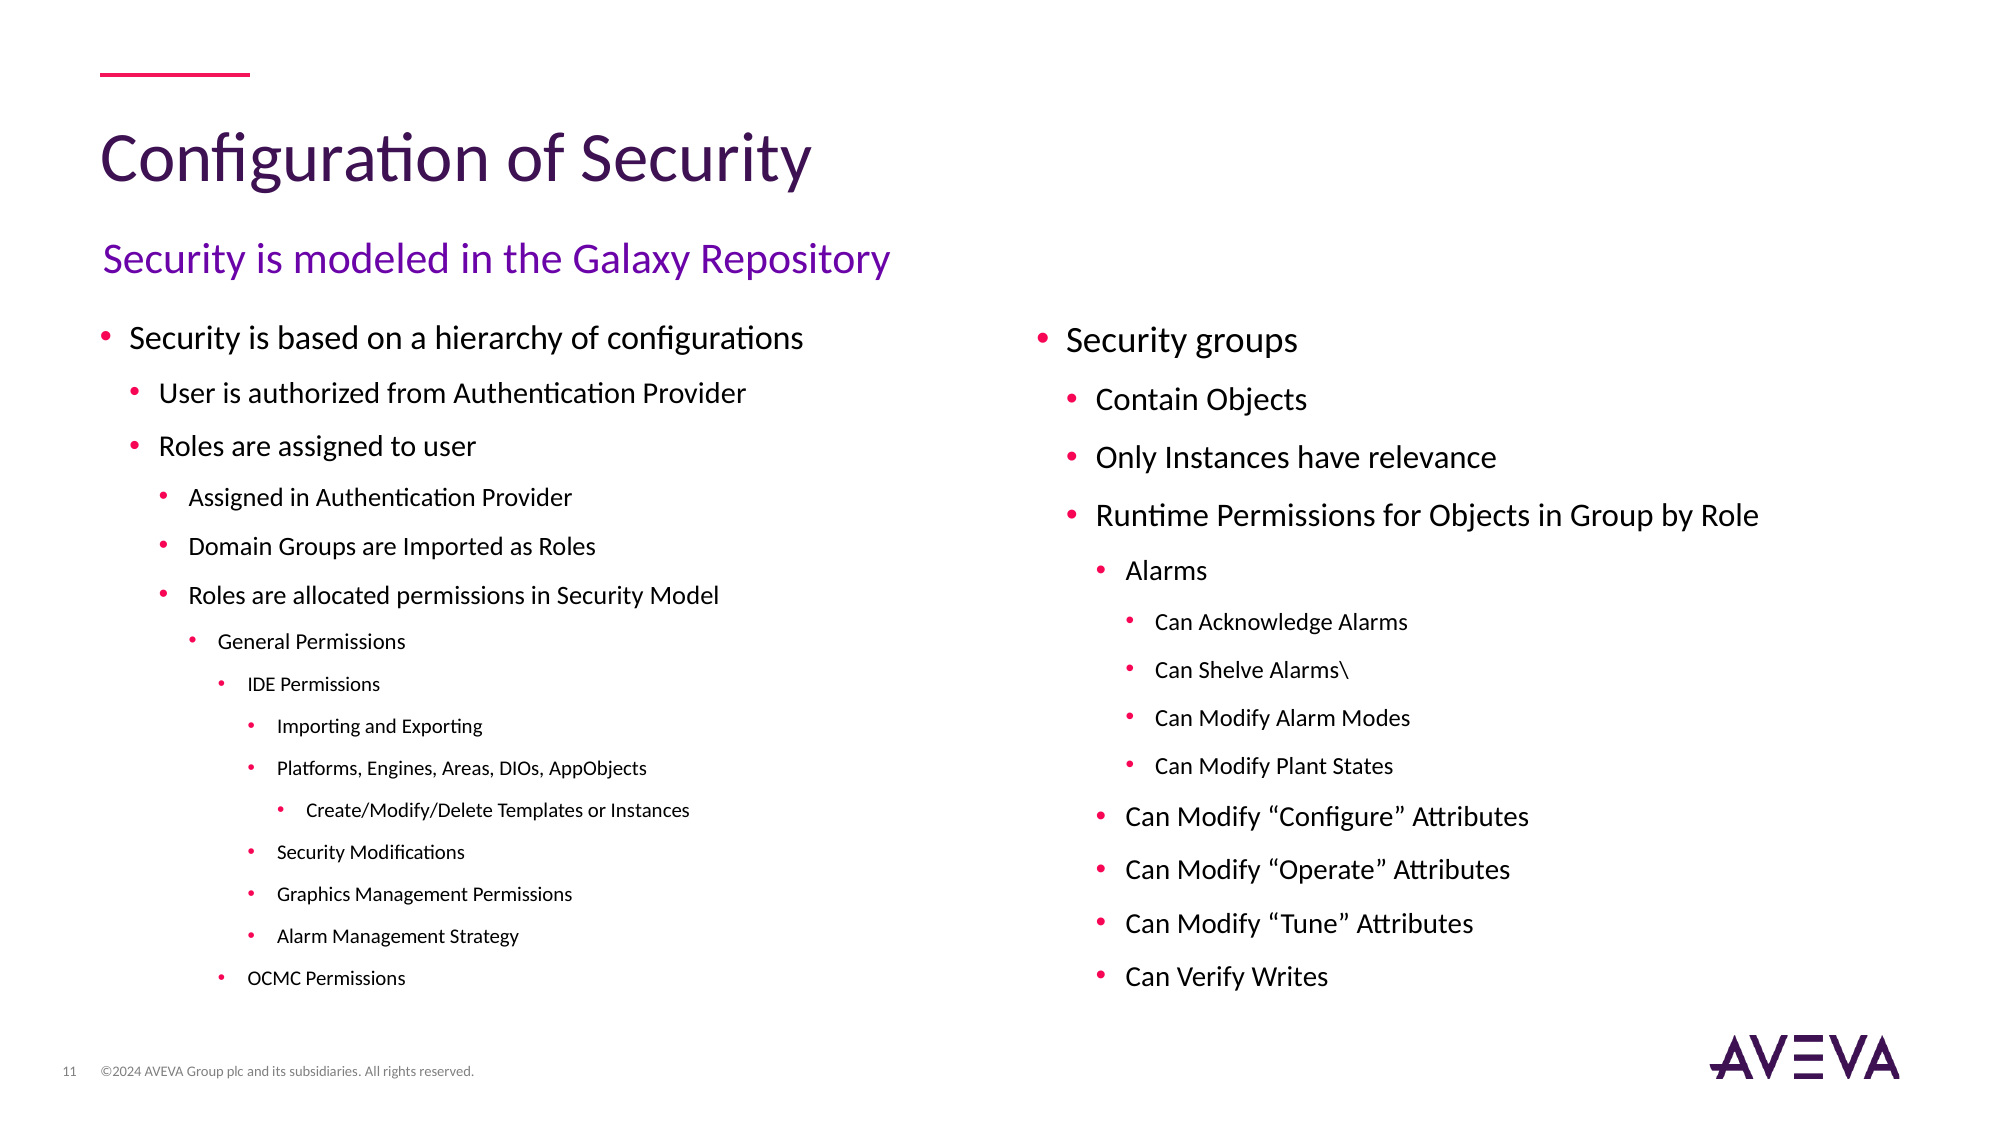

# Configuration of Security
Security is modeled in the Galaxy Repository
Security is based on a hierarchy of configurations
User is authorized from Authentication Provider
Roles are assigned to user
Assigned in Authentication Provider
Domain Groups are Imported as Roles
Roles are allocated permissions in Security Model
General Permissions
IDE Permissions
Importing and Exporting
Platforms, Engines, Areas, DIOs, AppObjects
Create/Modify/Delete Templates or Instances
Security Modifications
Graphics Management Permissions
Alarm Management Strategy
OCMC Permissions
Security groups
Contain Objects
Only Instances have relevance
Runtime Permissions for Objects in Group by Role
Alarms
Can Acknowledge Alarms
Can Shelve Alarms\
Can Modify Alarm Modes
Can Modify Plant States
Can Modify “Configure” Attributes
Can Modify “Operate” Attributes
Can Modify “Tune” Attributes
Can Verify Writes
©2024 AVEVA Group plc and its subsidiaries. All rights reserved.
11